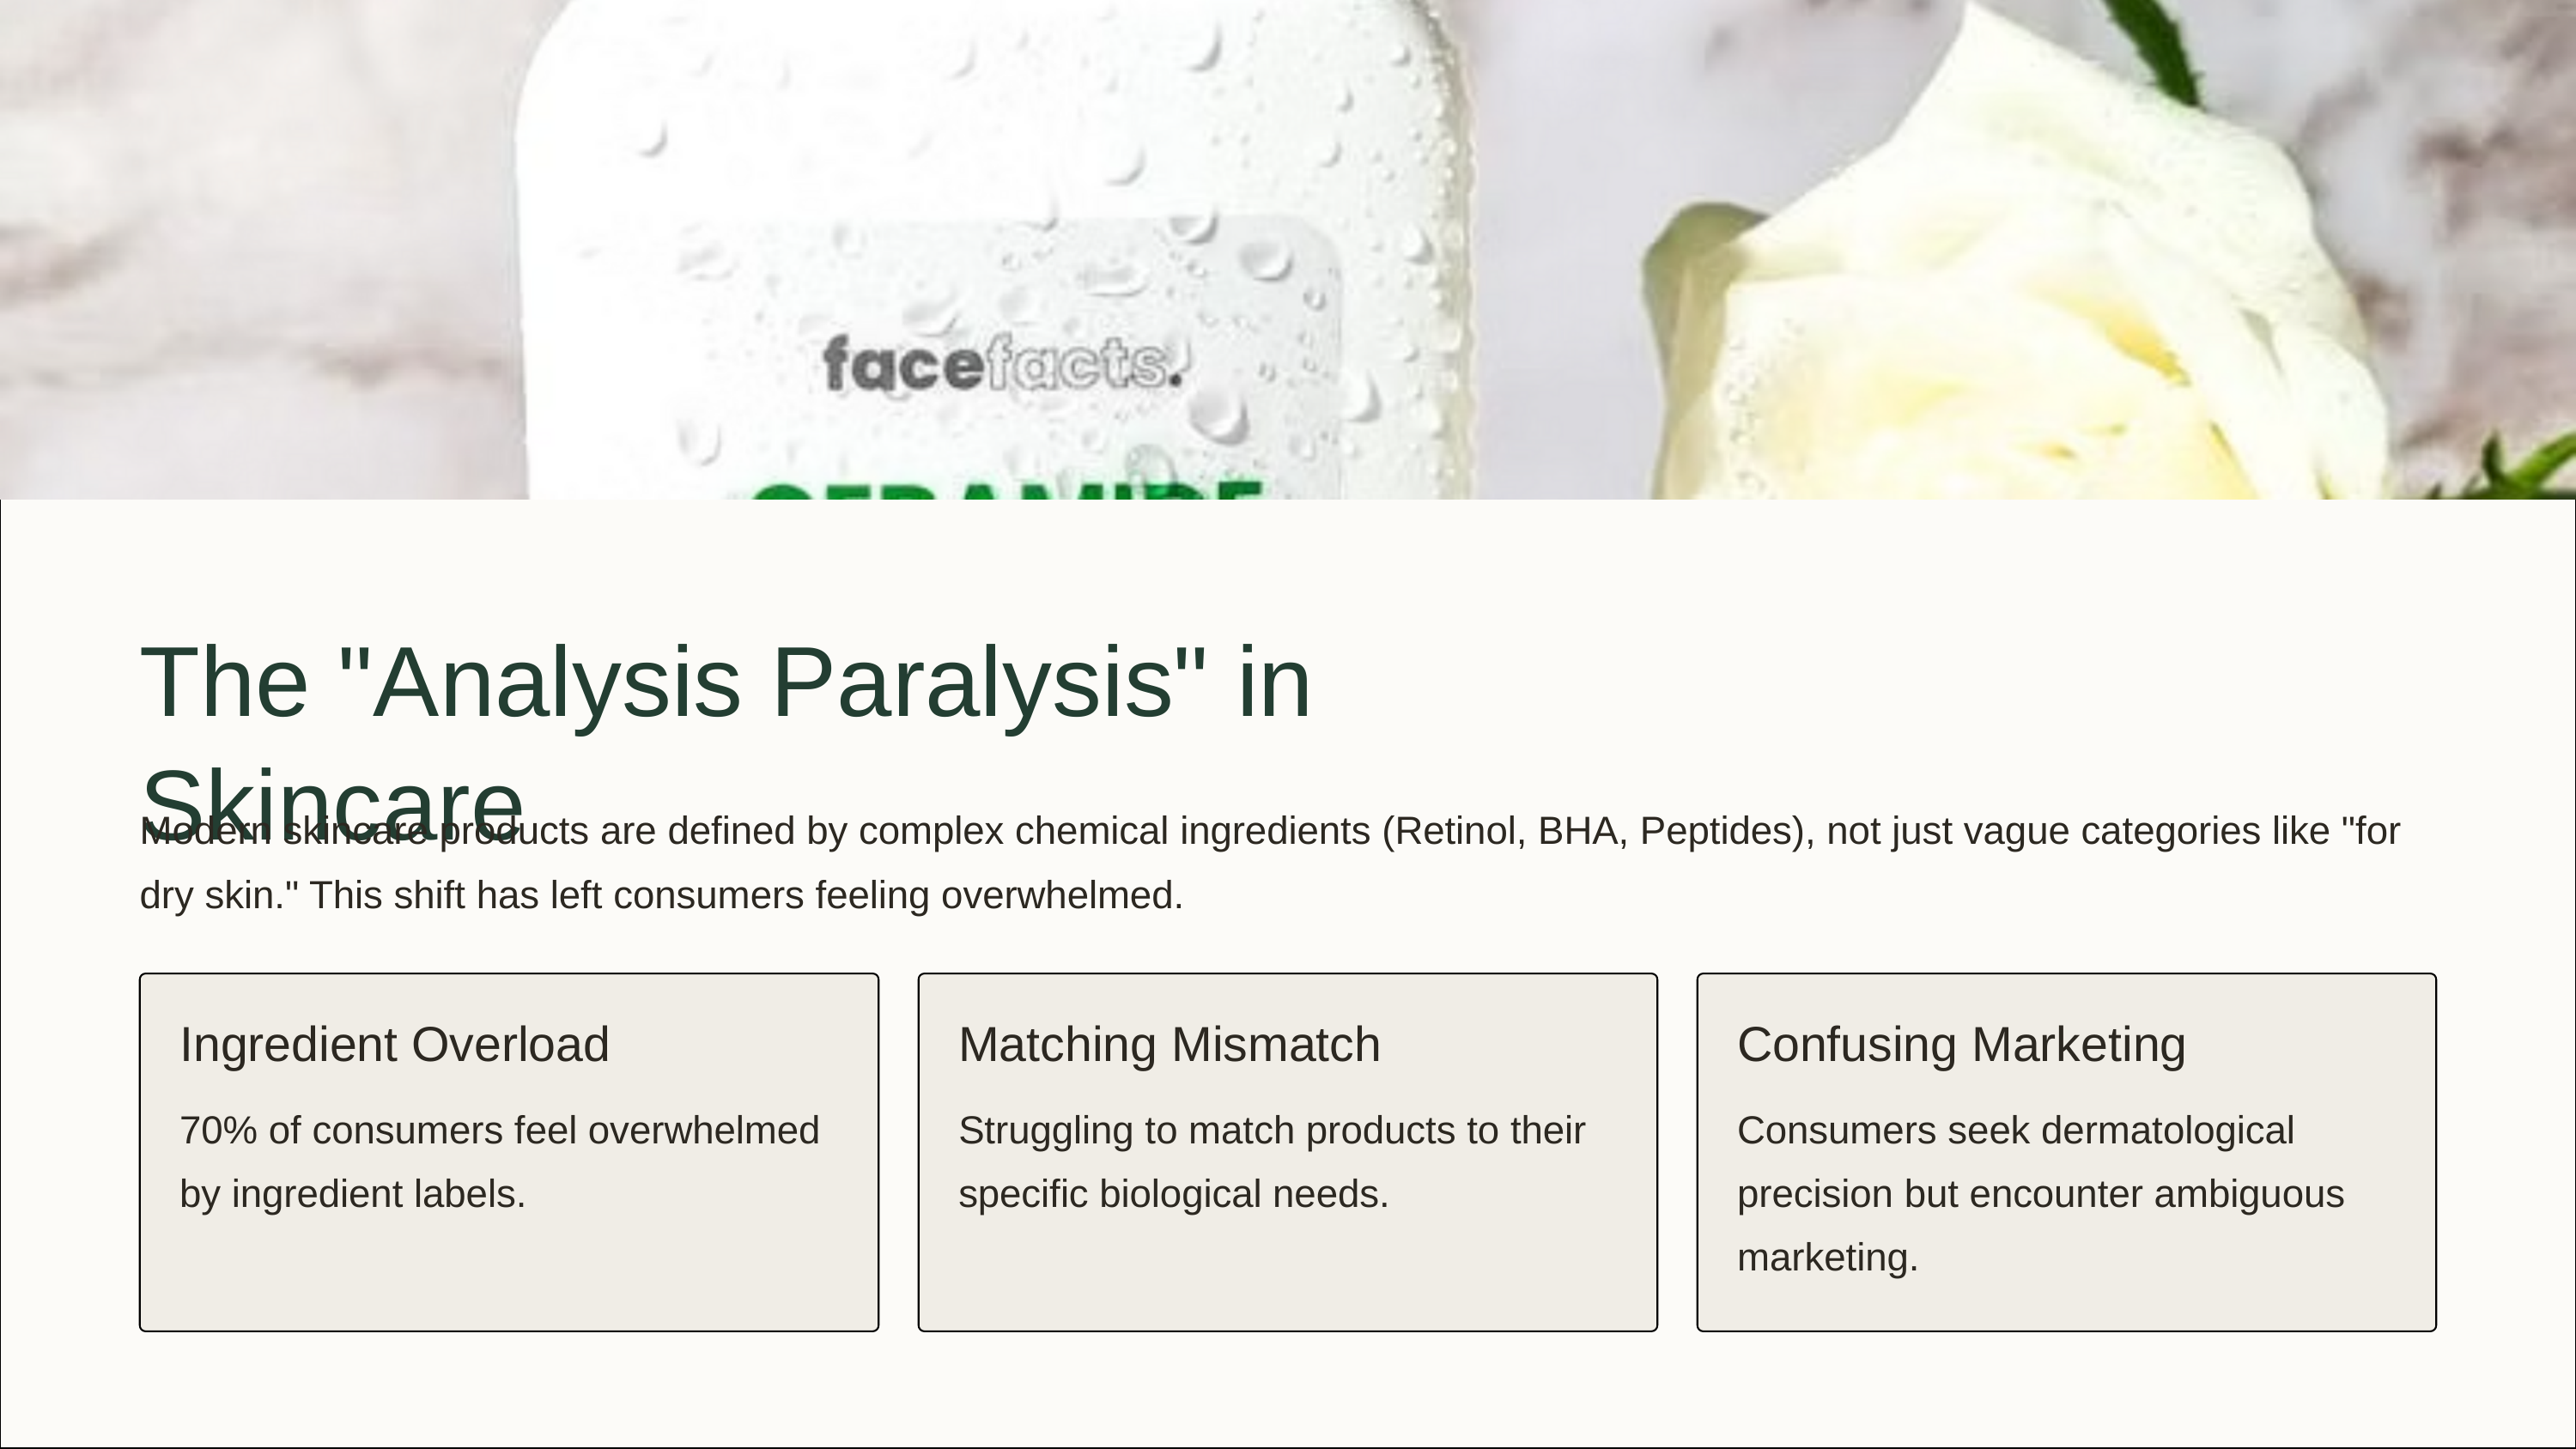

The "Analysis Paralysis" in Skincare
Modern skincare products are defined by complex chemical ingredients (Retinol, BHA, Peptides), not just vague categories like "for dry skin." This shift has left consumers feeling overwhelmed.

Ingredient Overload
Matching Mismatch
Confusing Marketing
70% of consumers feel overwhelmed by ingredient labels.
Struggling to match products to their specific biological needs.
Consumers seek dermatological precision but encounter ambiguous marketing.